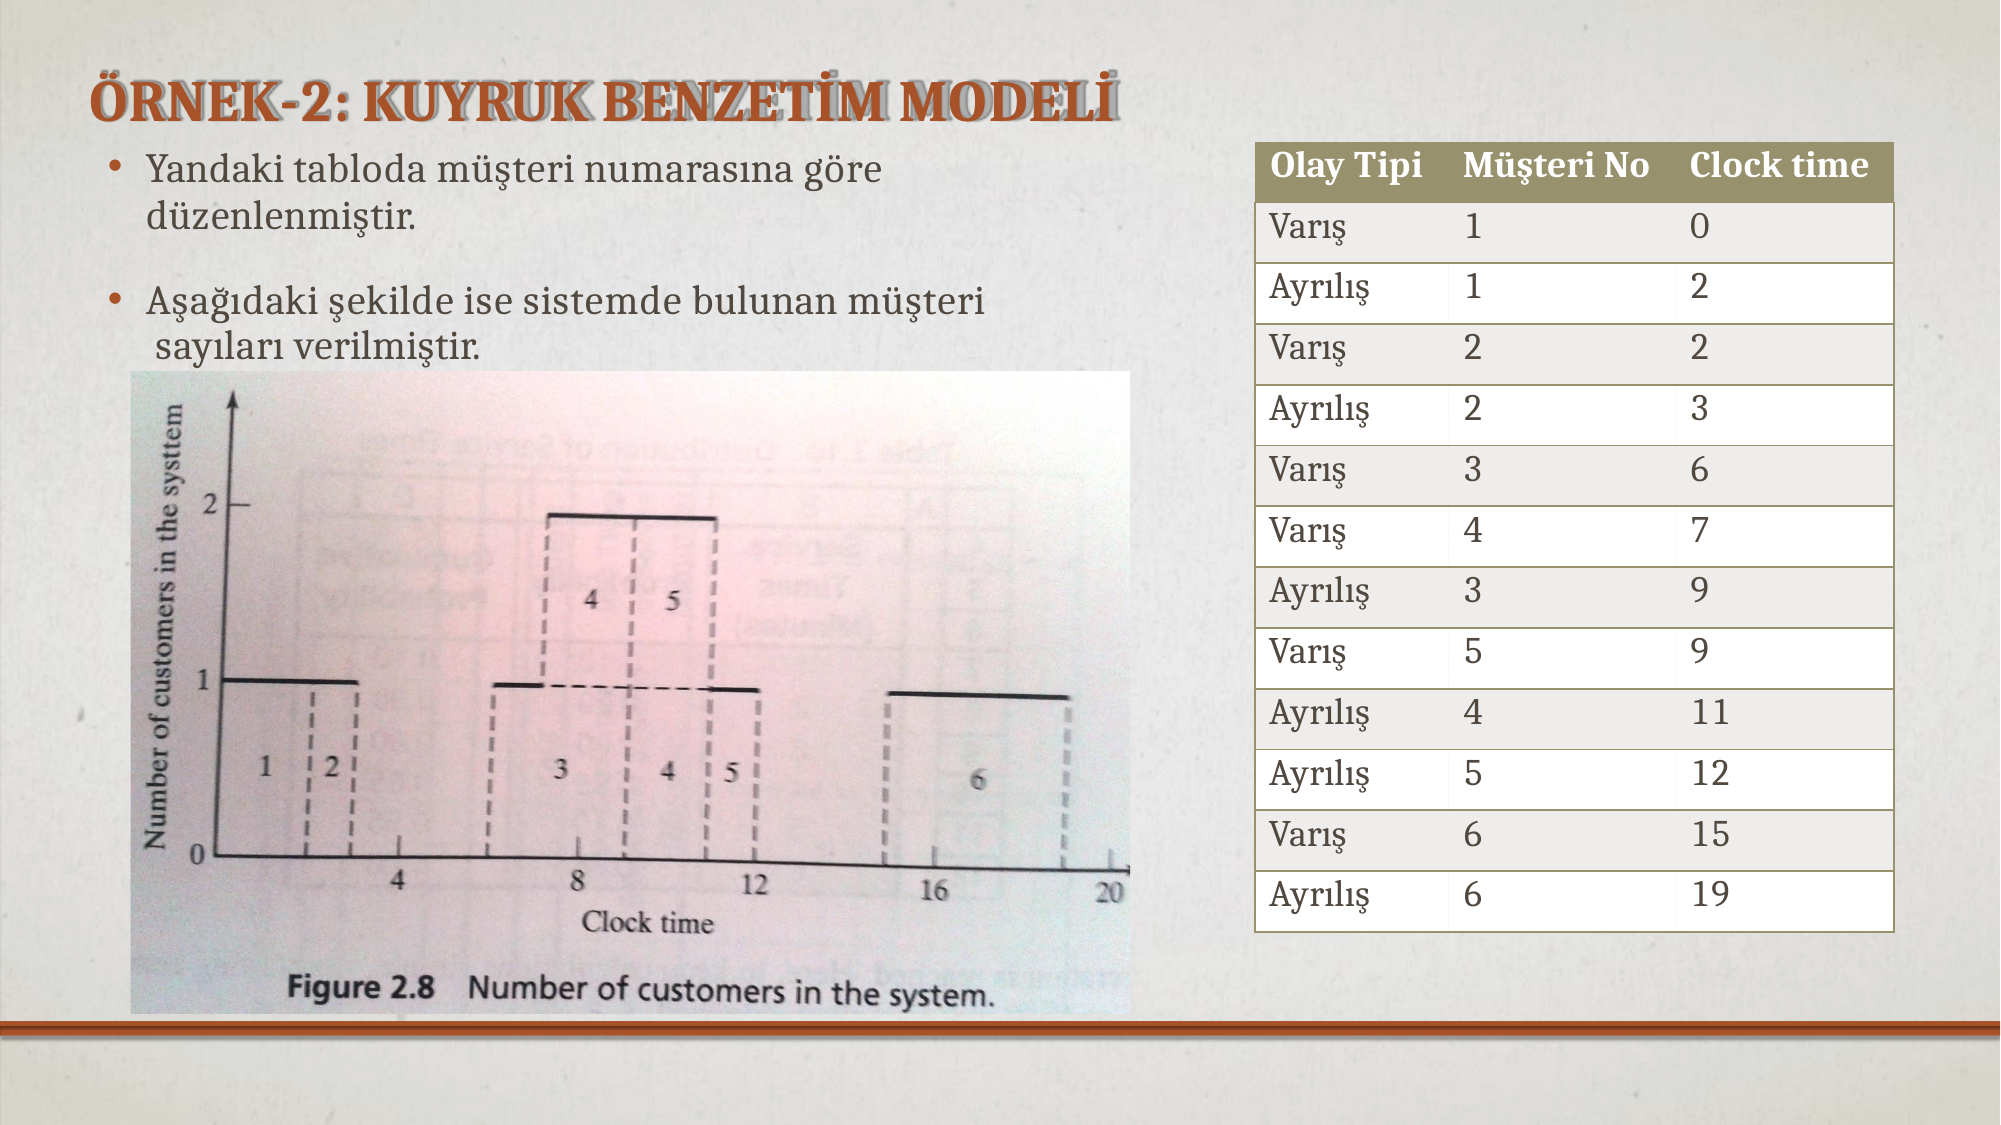

# ÖRNEK-2: KUYRUK BENZETİM MODELİ
| Olay Tipi | Müşteri No | Clock time |
| --- | --- | --- |
| Varış | 1 | 0 |
| Ayrılış | 1 | 2 |
| Varış | 2 | 2 |
| Ayrılış | 2 | 3 |
| Varış | 3 | 6 |
| Varış | 4 | 7 |
| Ayrılış | 3 | 9 |
| Varış | 5 | 9 |
| Ayrılış | 4 | 11 |
| Ayrılış | 5 | 12 |
| Varış | 6 | 15 |
| Ayrılış | 6 | 19 |
Yandaki tabloda müşteri numarasına göre
düzenlenmiştir.

Aşağıdaki şekilde ise sistemde bulunan müşteri  sayıları verilmiştir.